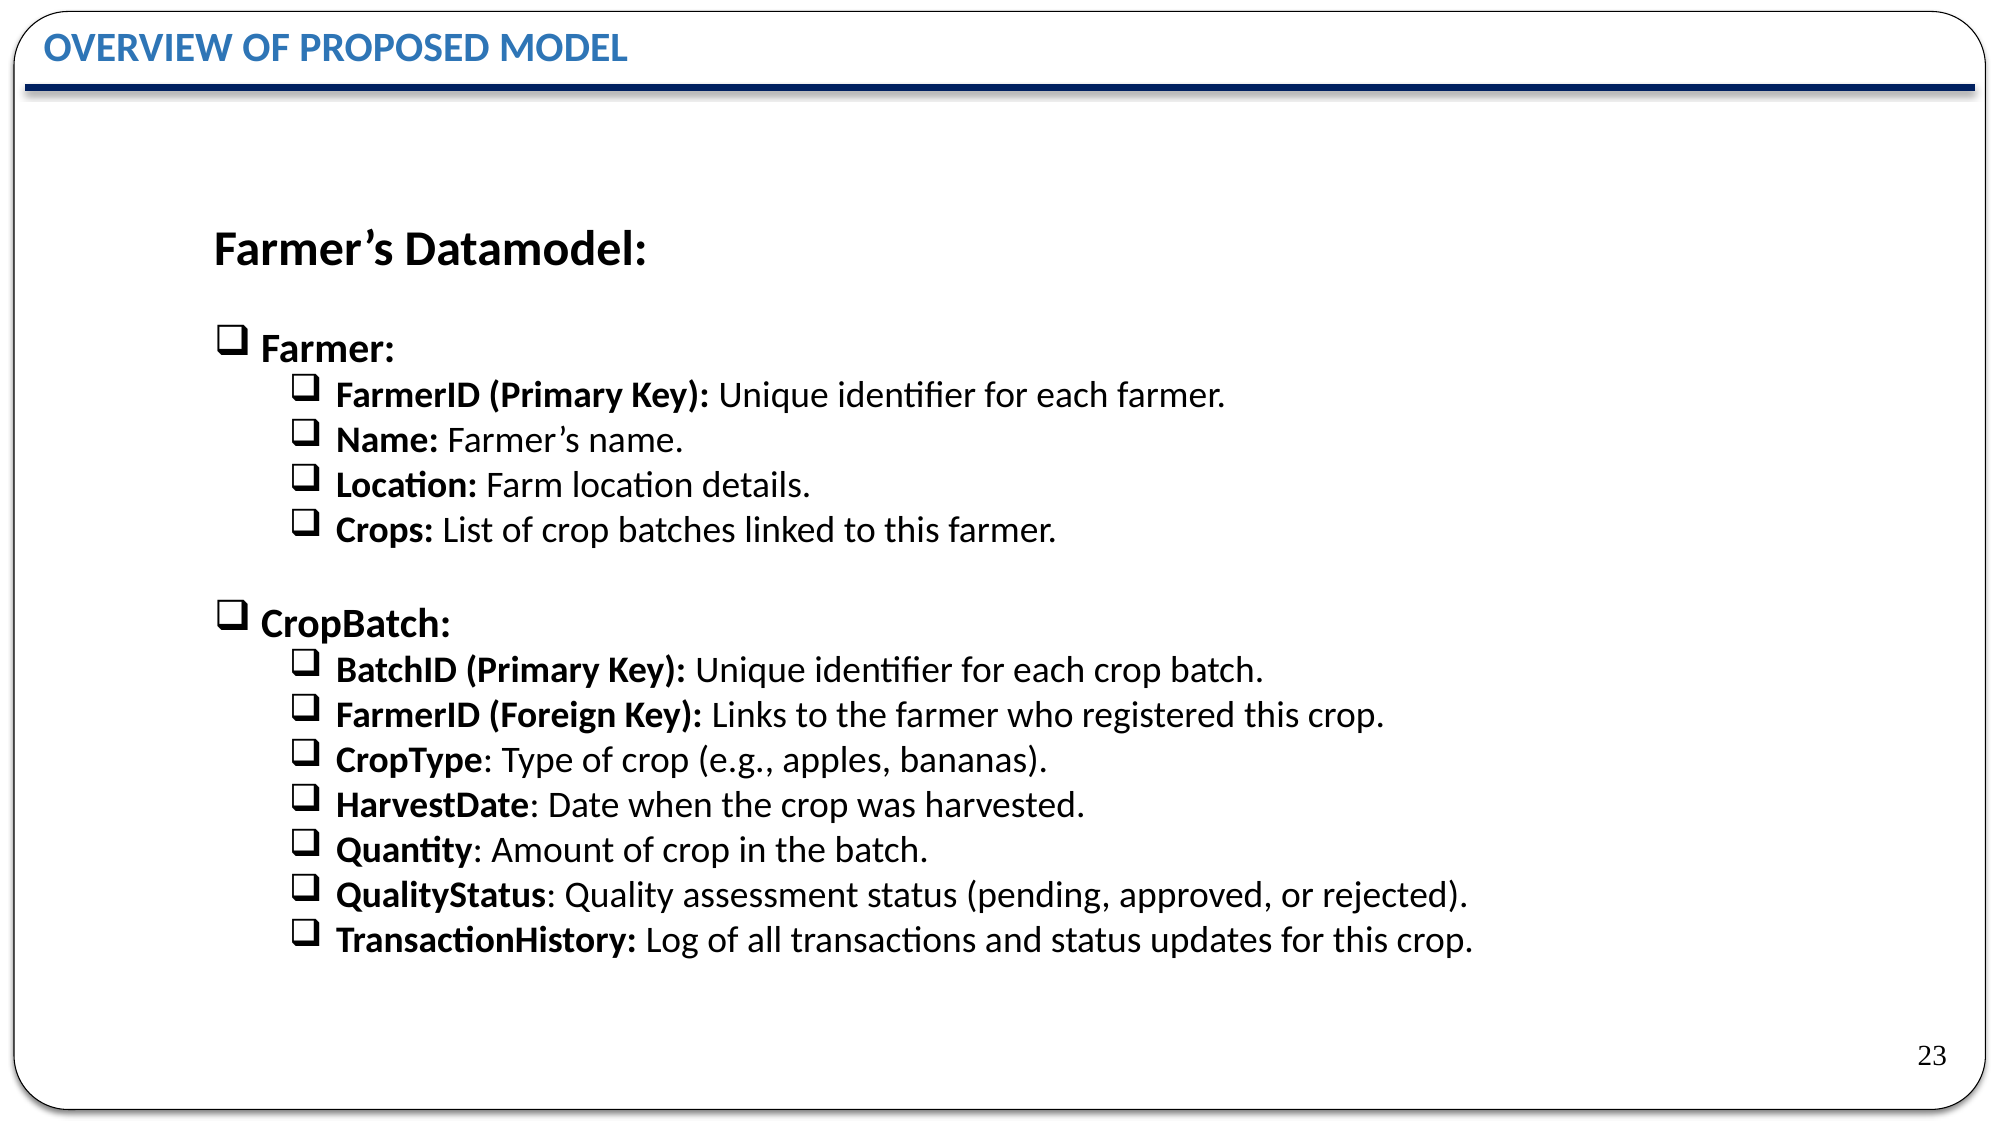

OVERVIEW OF PROPOSED MODEL
Farmer’s Datamodel:

Farmer:
FarmerID (Primary Key): Unique identifier for each farmer.
Name: Farmer’s name.
Location: Farm location details.
Crops: List of crop batches linked to this farmer.

CropBatch:
BatchID (Primary Key): Unique identifier for each crop batch.
FarmerID (Foreign Key): Links to the farmer who registered this crop.
CropType: Type of crop (e.g., apples, bananas).
HarvestDate: Date when the crop was harvested.
Quantity: Amount of crop in the batch.
QualityStatus: Quality assessment status (pending, approved, or rejected).
TransactionHistory: Log of all transactions and status updates for this crop.
23